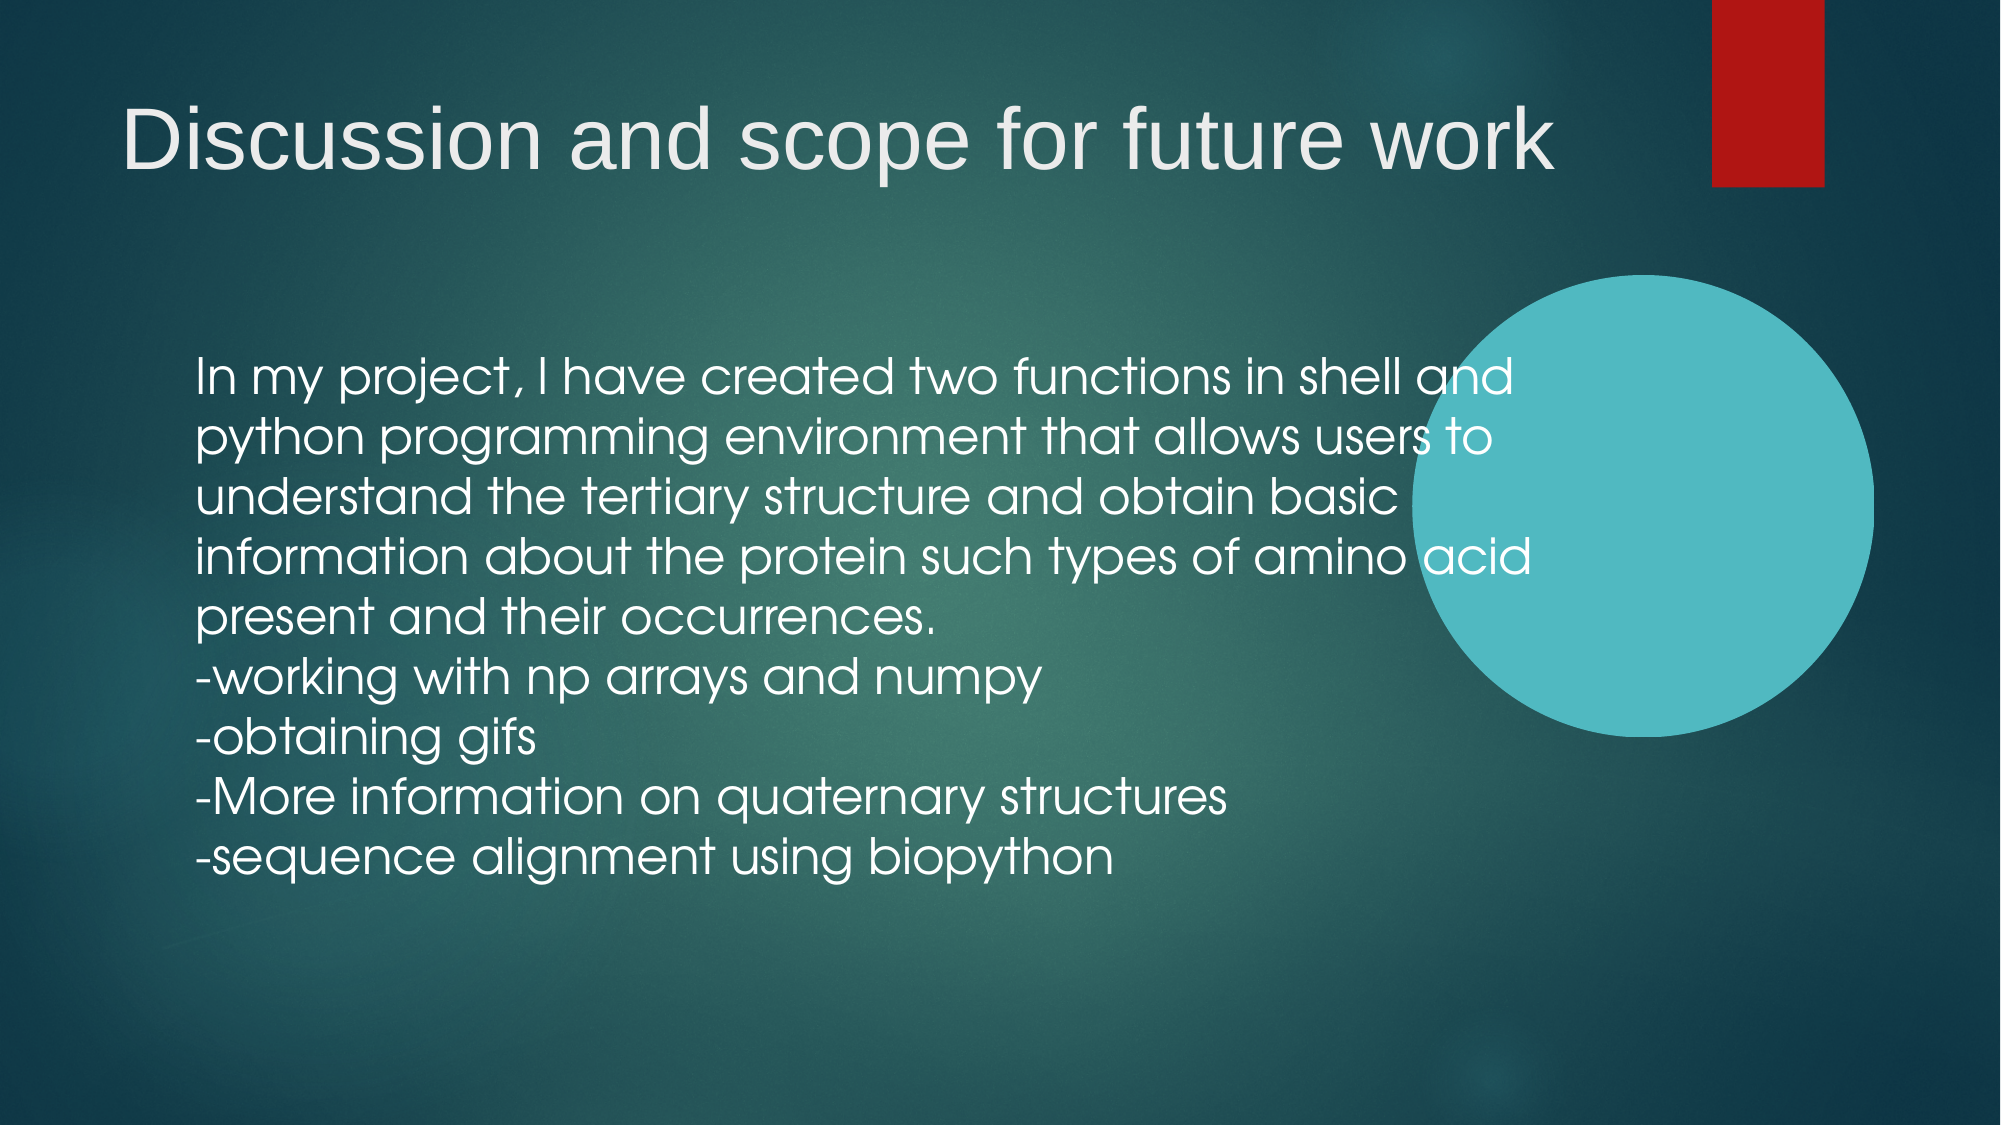

Discussion and scope for future work
In my project, I have created two functions in shell and python programming environment that allows users to understand the tertiary structure and obtain basic information about the protein such types of amino acid present and their occurrences.
-working with np arrays and numpy
-obtaining gifs
-More information on quaternary structures
-sequence alignment using biopython